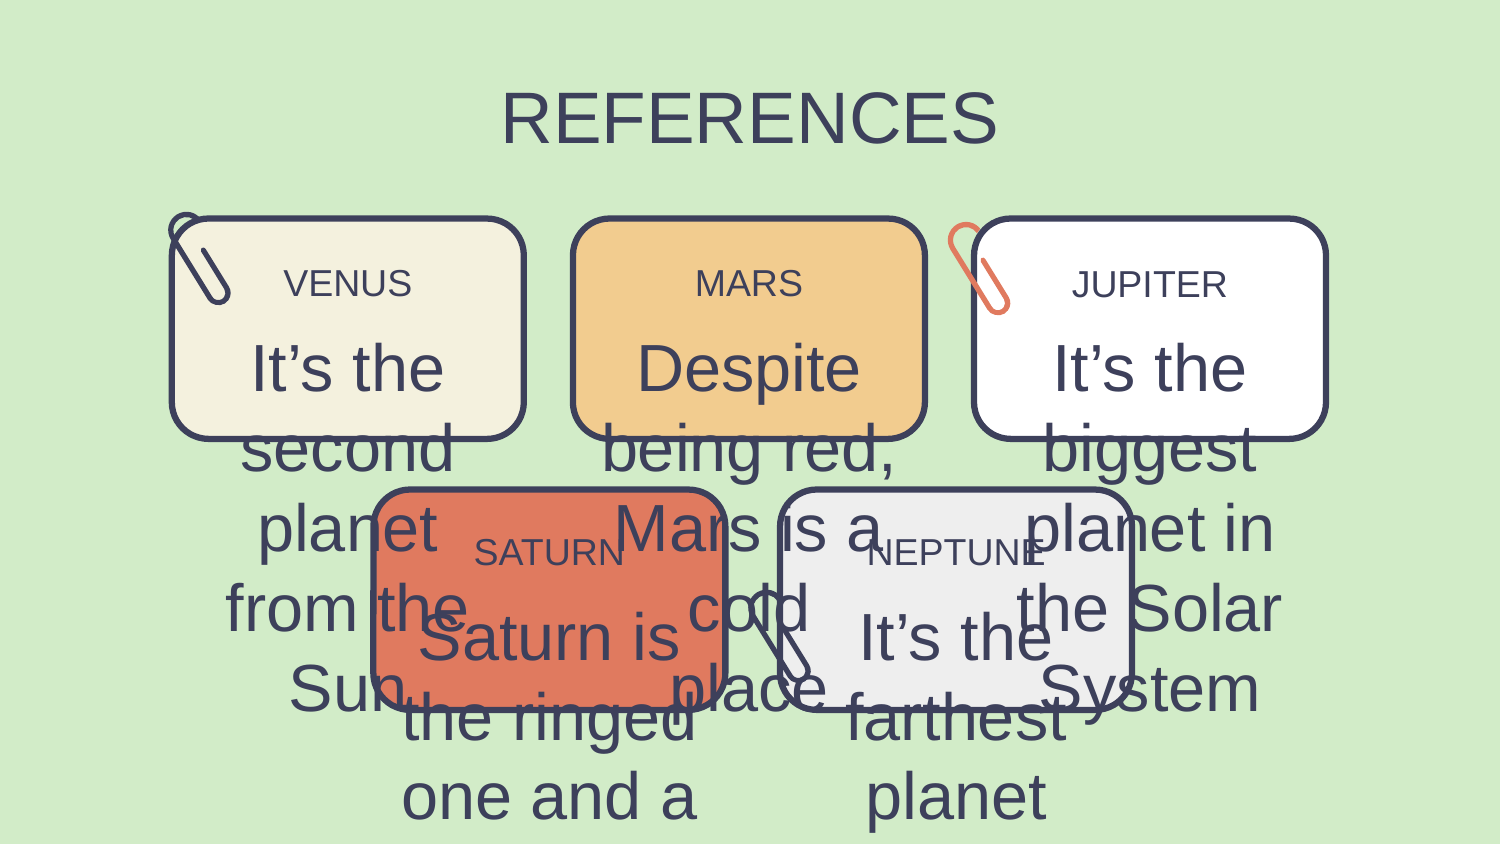

# REFERENCES

VENUS
MARS
JUPITER
It’s the second planet from the Sun
Despite being red, Mars is a cold place
It’s the biggest planet in the Solar System

SATURN
NEPTUNE
Saturn is the ringed one and a gas giant
It’s the farthest planet
from the Sun